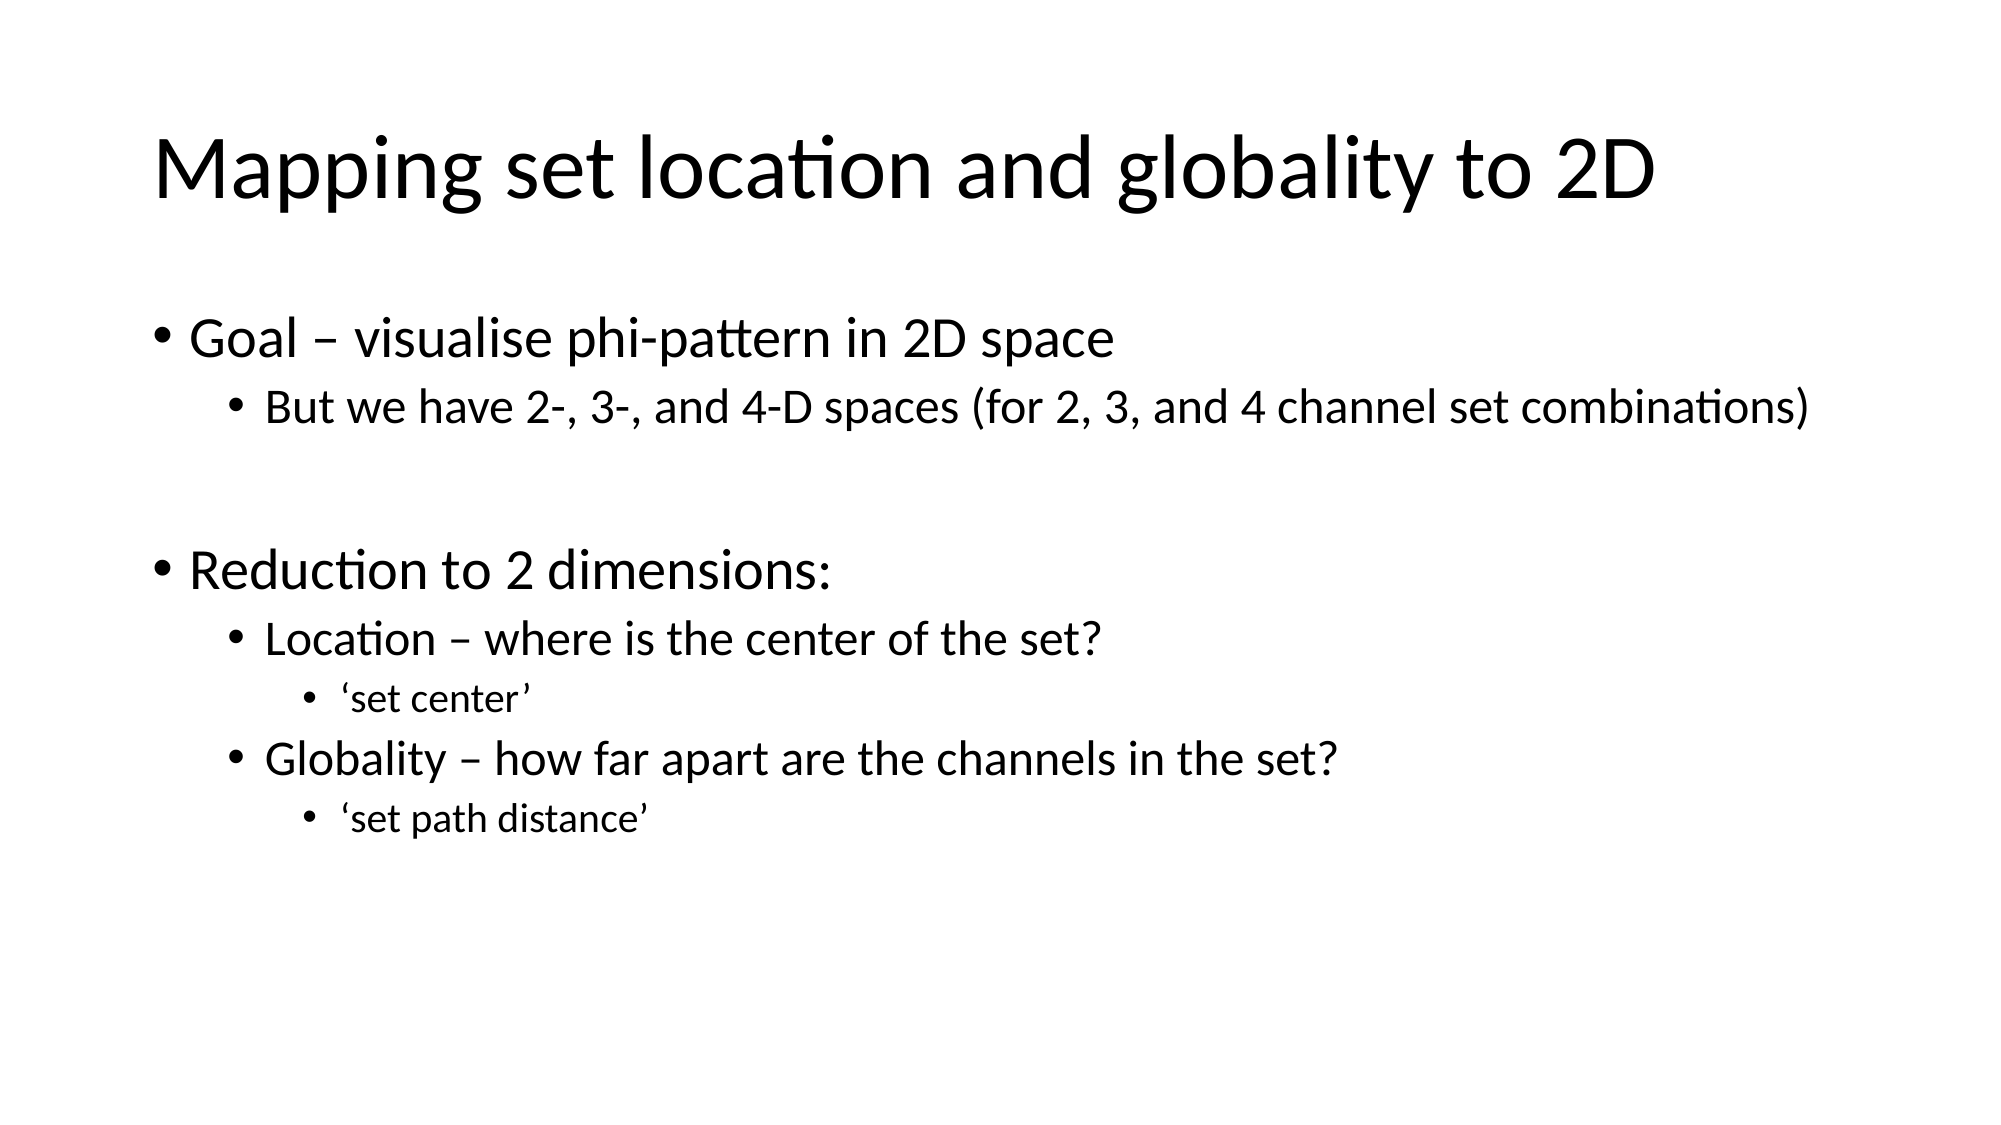

# Mapping set location and globality to 2D
Goal – visualise phi-pattern in 2D space
But we have 2-, 3-, and 4-D spaces (for 2, 3, and 4 channel set combinations)

Reduction to 2 dimensions:
Location – where is the center of the set?
‘set center’
Globality – how far apart are the channels in the set?
‘set path distance’